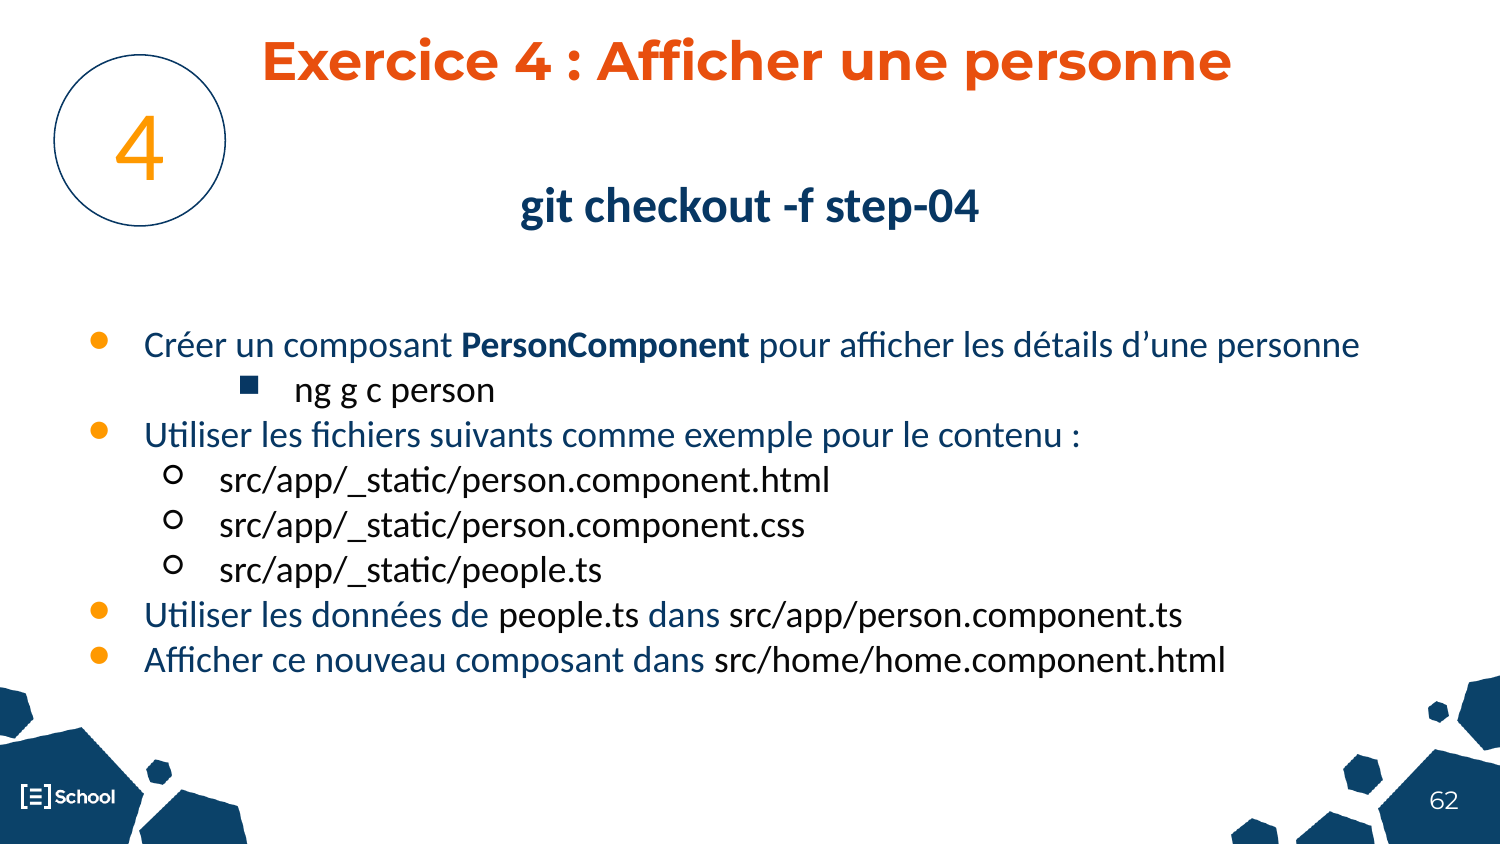

Exercice 4 : Afficher une personne

4
git checkout -f step-04
Créer un composant PersonComponent pour afficher les détails d’une personne
ng g c person
Utiliser les fichiers suivants comme exemple pour le contenu :
src/app/_static/person.component.html
src/app/_static/person.component.css
src/app/_static/people.ts
Utiliser les données de people.ts dans src/app/person.component.ts
Afficher ce nouveau composant dans src/home/home.component.html
62